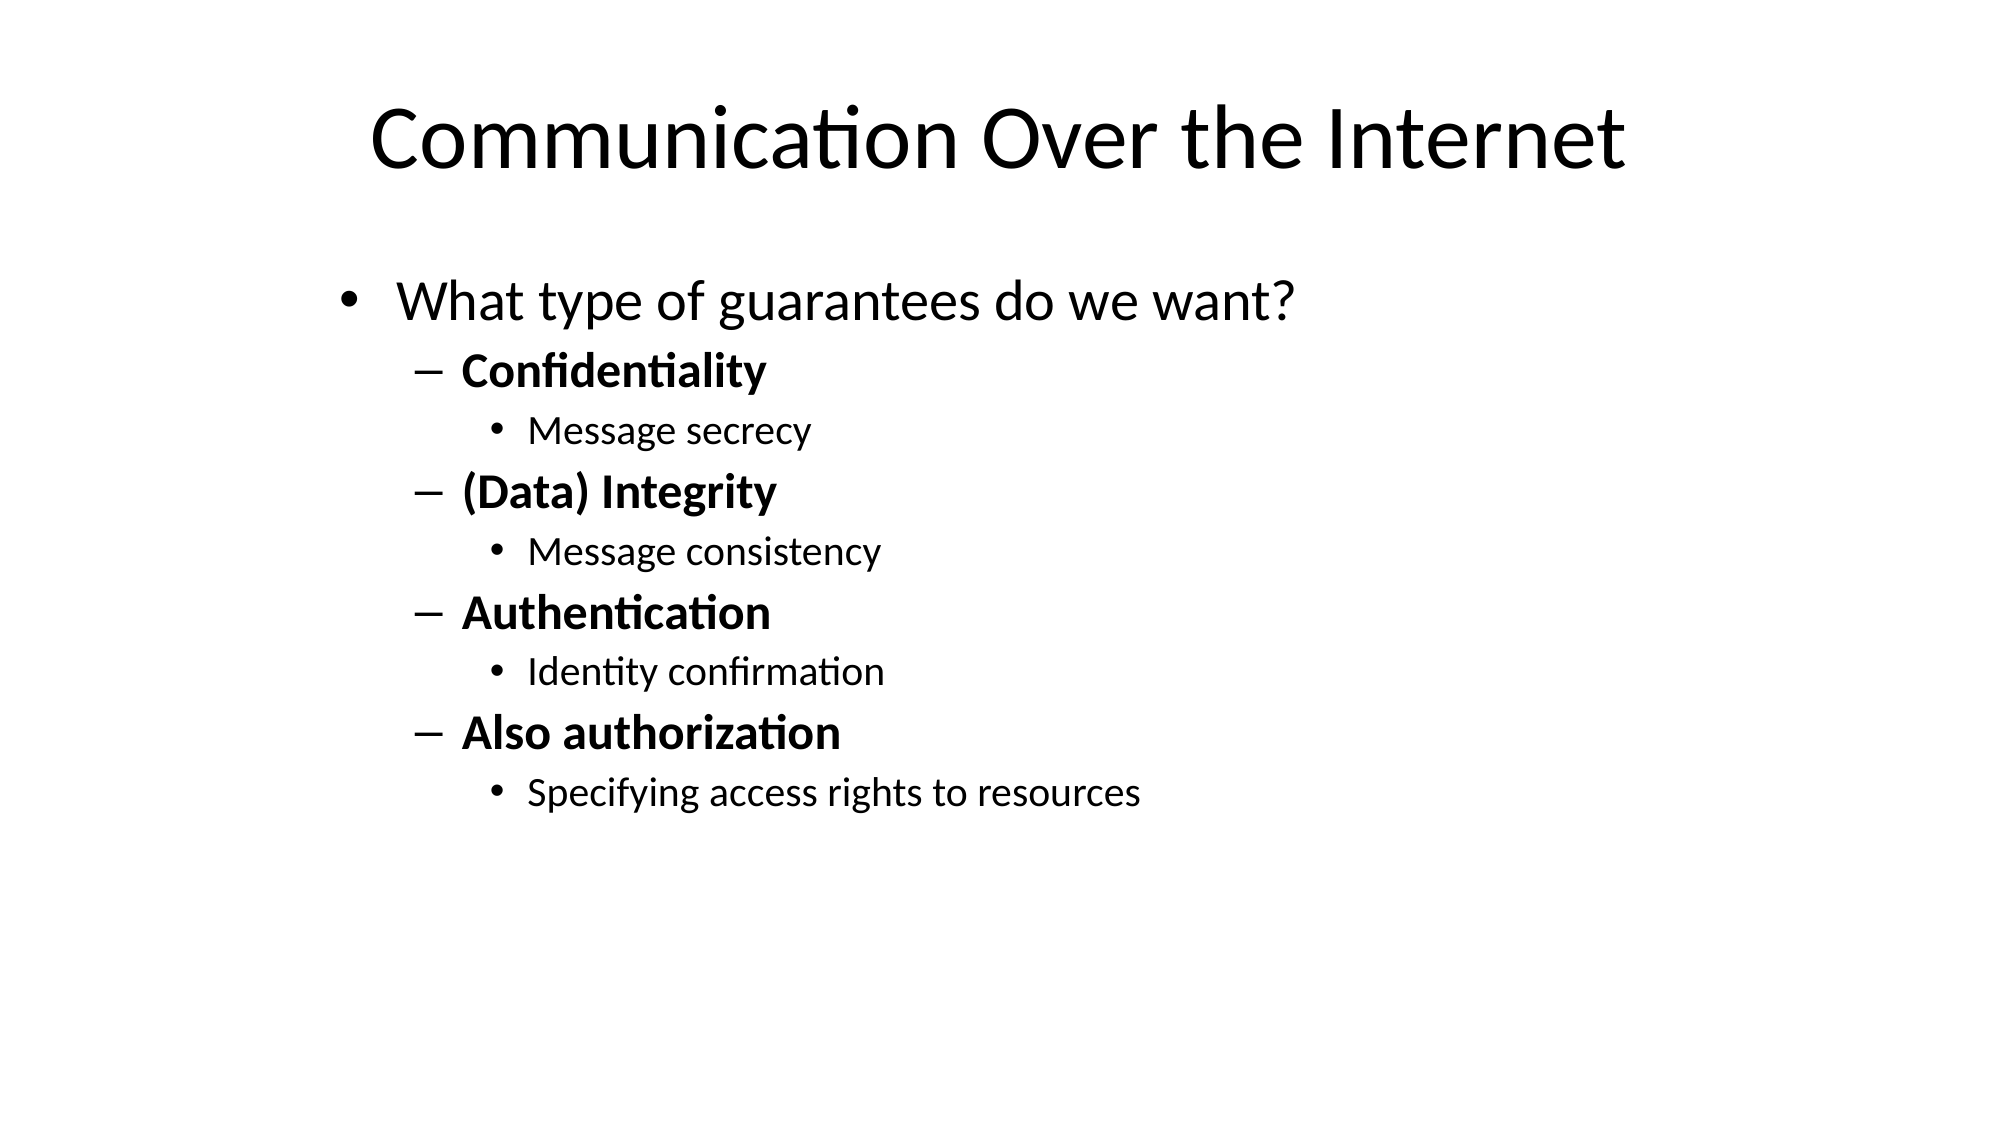

# Communication Over the Internet
What type of guarantees do we want?
Confidentiality
Message secrecy
(Data) Integrity
Message consistency
Authentication
Identity confirmation
Also authorization
Specifying access rights to resources